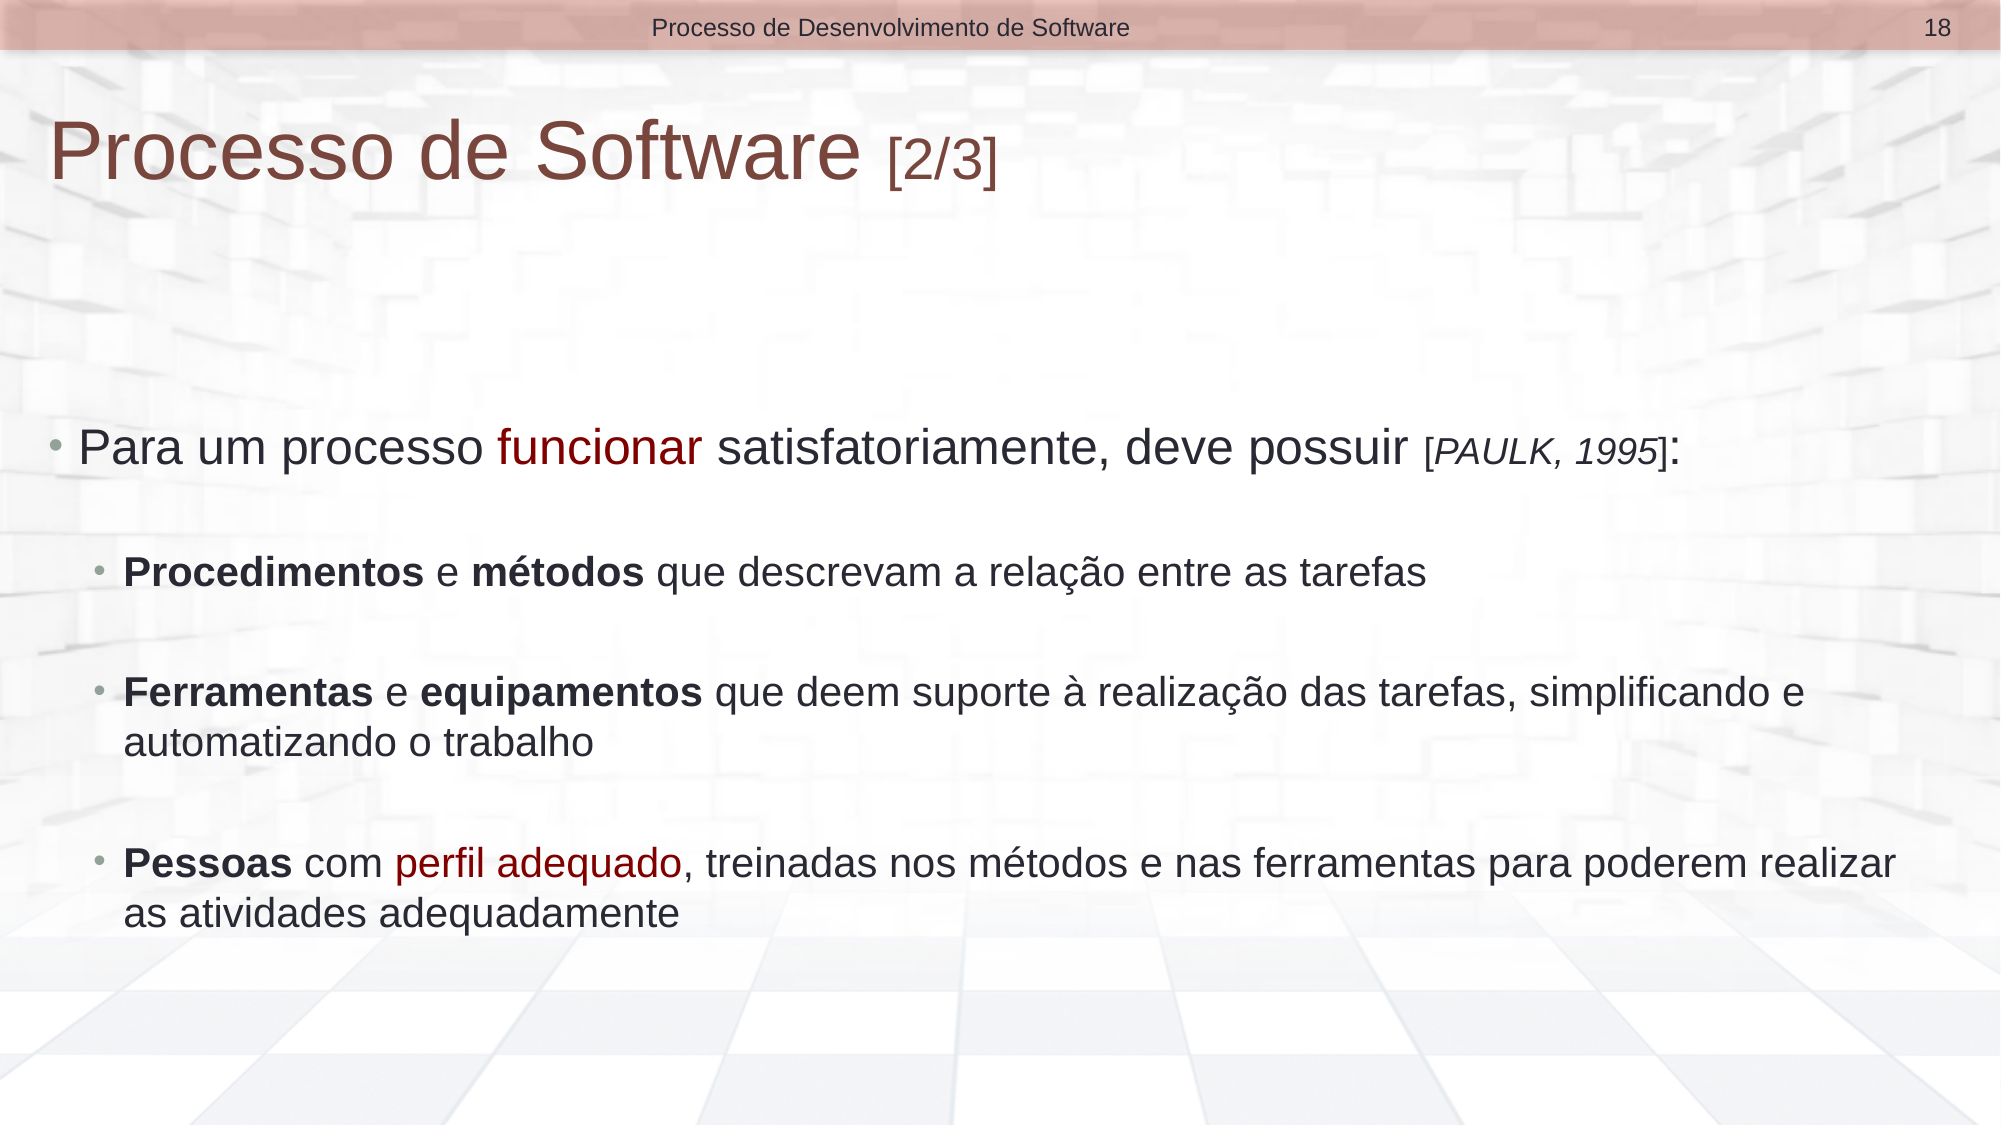

18
Processo de Desenvolvimento de Software
# Processo de Software [2/3]
Para um processo funcionar satisfatoriamente, deve possuir [PAULK, 1995]:

Procedimentos e métodos que descrevam a relação entre as tarefas

Ferramentas e equipamentos que deem suporte à realização das tarefas, simplificando e automatizando o trabalho

Pessoas com perfil adequado, treinadas nos métodos e nas ferramentas para poderem realizar as atividades adequadamente